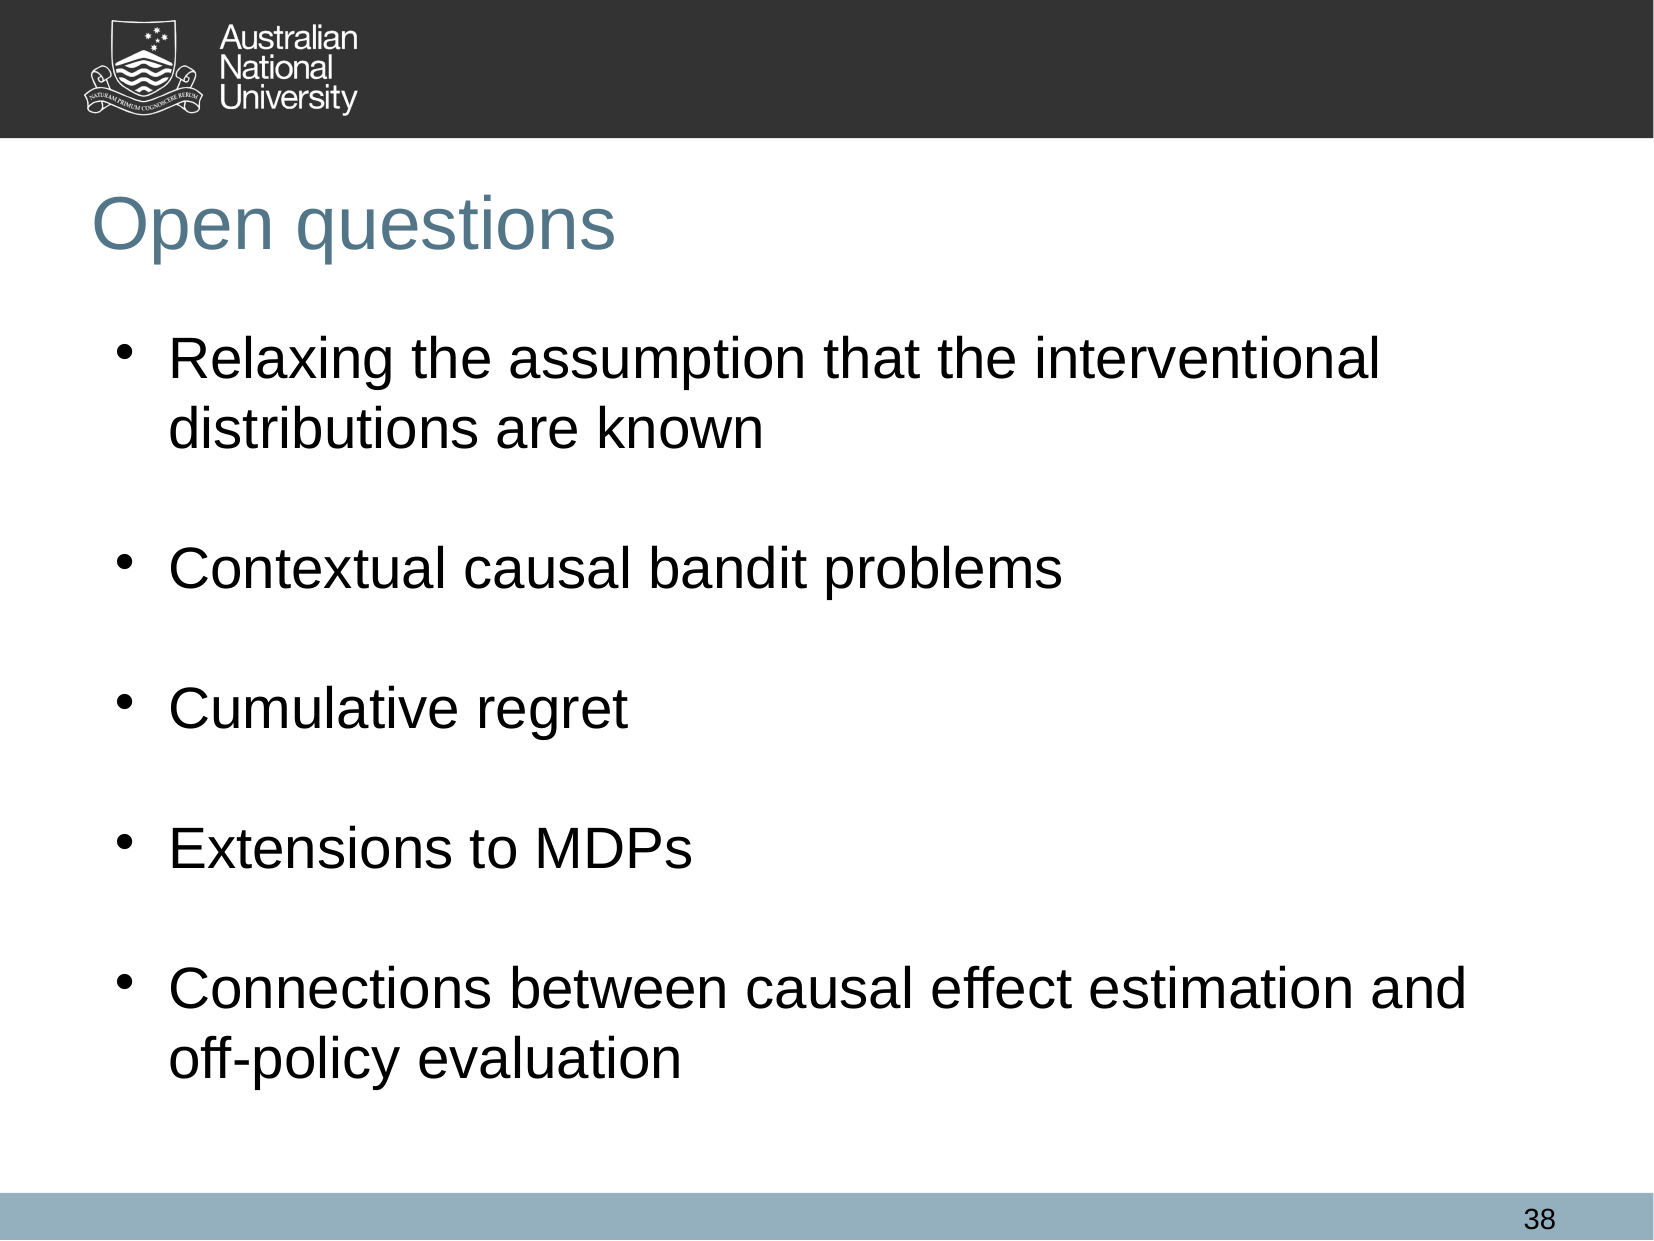

Open questions

Relaxing the assumption that the interventional distributions are known

Contextual causal bandit problems

Cumulative regret

Extensions to MDPs

Connections between causal effect estimation and off-policy evaluation
38